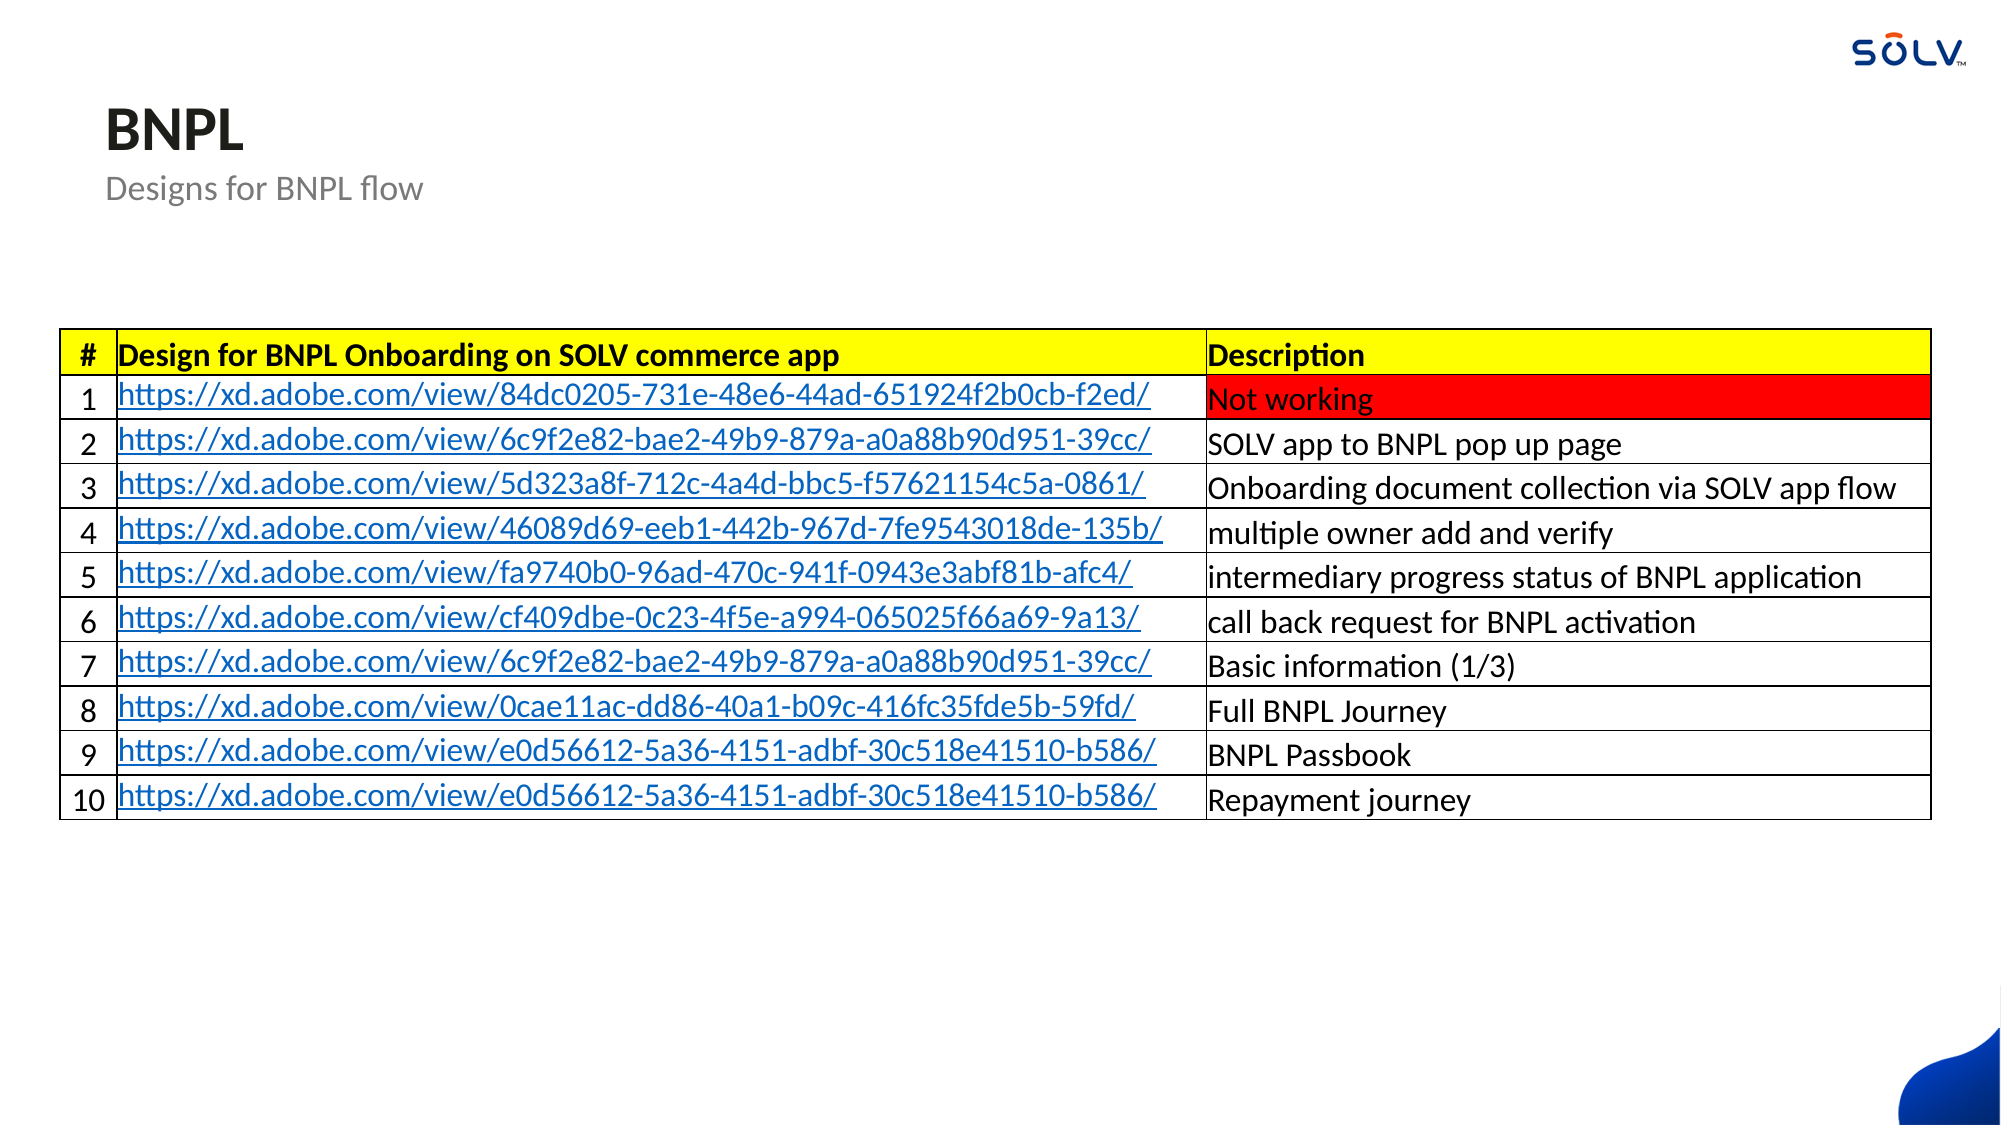

BNPL

Designs for BNPL flow
| # | Design for BNPL Onboarding on SOLV commerce app | Description |
| --- | --- | --- |
| 1 | https://xd.adobe.com/view/84dc0205-731e-48e6-44ad-651924f2b0cb-f2ed/ | Not working |
| 2 | https://xd.adobe.com/view/6c9f2e82-bae2-49b9-879a-a0a88b90d951-39cc/ | SOLV app to BNPL pop up page |
| 3 | https://xd.adobe.com/view/5d323a8f-712c-4a4d-bbc5-f57621154c5a-0861/ | Onboarding document collection via SOLV app flow |
| 4 | https://xd.adobe.com/view/46089d69-eeb1-442b-967d-7fe9543018de-135b/ | multiple owner add and verify |
| 5 | https://xd.adobe.com/view/fa9740b0-96ad-470c-941f-0943e3abf81b-afc4/ | intermediary progress status of BNPL application |
| 6 | https://xd.adobe.com/view/cf409dbe-0c23-4f5e-a994-065025f66a69-9a13/ | call back request for BNPL activation |
| 7 | https://xd.adobe.com/view/6c9f2e82-bae2-49b9-879a-a0a88b90d951-39cc/ | Basic information (1/3) |
| 8 | https://xd.adobe.com/view/0cae11ac-dd86-40a1-b09c-416fc35fde5b-59fd/ | Full BNPL Journey |
| 9 | https://xd.adobe.com/view/e0d56612-5a36-4151-adbf-30c518e41510-b586/ | BNPL Passbook |
| 10 | https://xd.adobe.com/view/e0d56612-5a36-4151-adbf-30c518e41510-b586/ | Repayment journey |